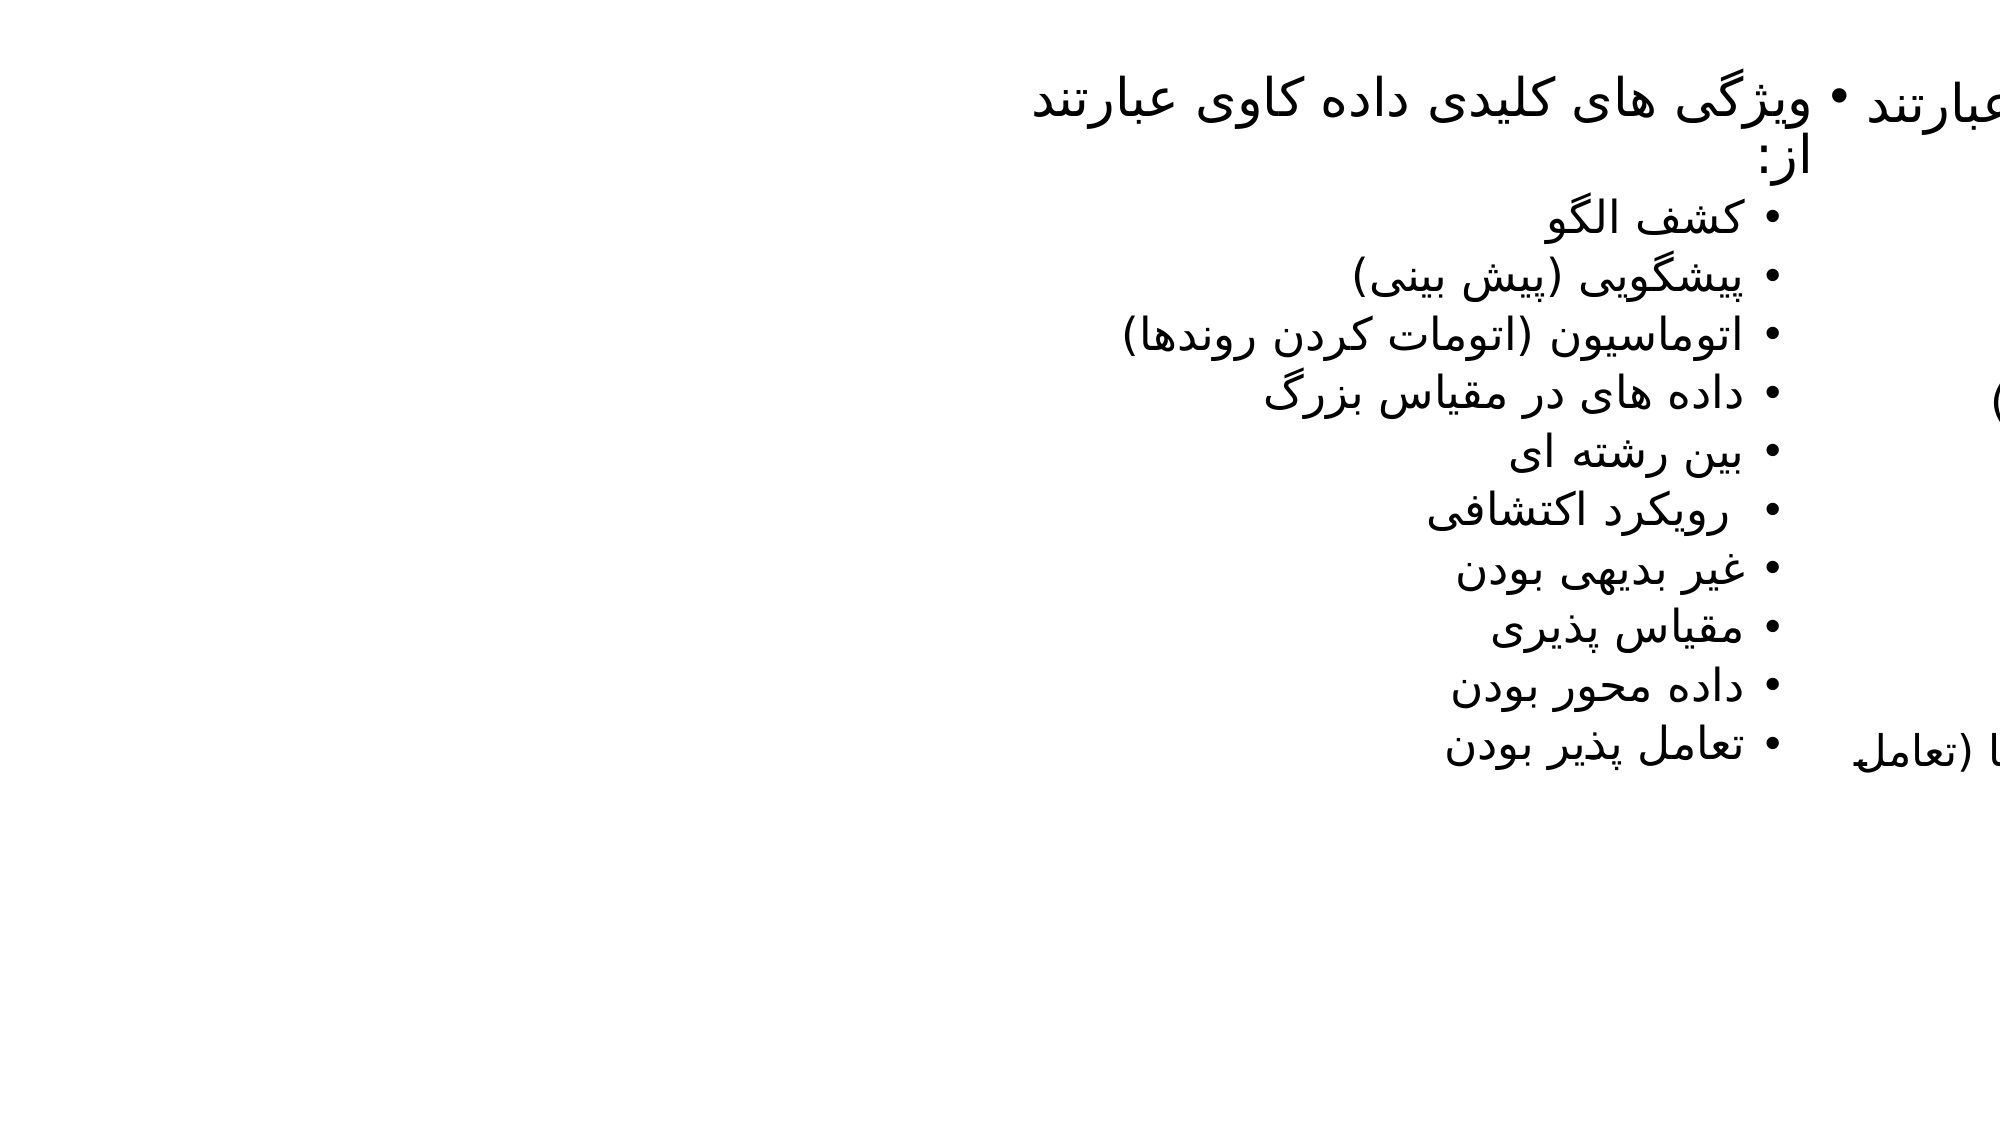

ویژگی های کلیدی داده کاوی عبارتند از:
کشف الگو
پیشگویی (پیش بینی)
اتوماسیون (اتومات کردن روندها)
داده های در مقیاس بزرگ
بین رشته ای
 رویکرد اکتشافی
غیر بدیهی بودن
مقیاس پذیری
داده محور بودن
تعامل پذیر بودن

ویژگی های کلیدی داده کاوی عبارتند از:
تحلیل داده ها
بین رشته ای
 مدل سازی روند پیشگویی
تحلیل داده های بزرگ (Big Data)
مصورسازی داده ها
انجام آزمون فرض
 داده محور بودن
حل مسئله
 رویکرد اکتشافی
پشتیبانی تصمیم بر اساس داده ها (تعامل پذیر بودن)